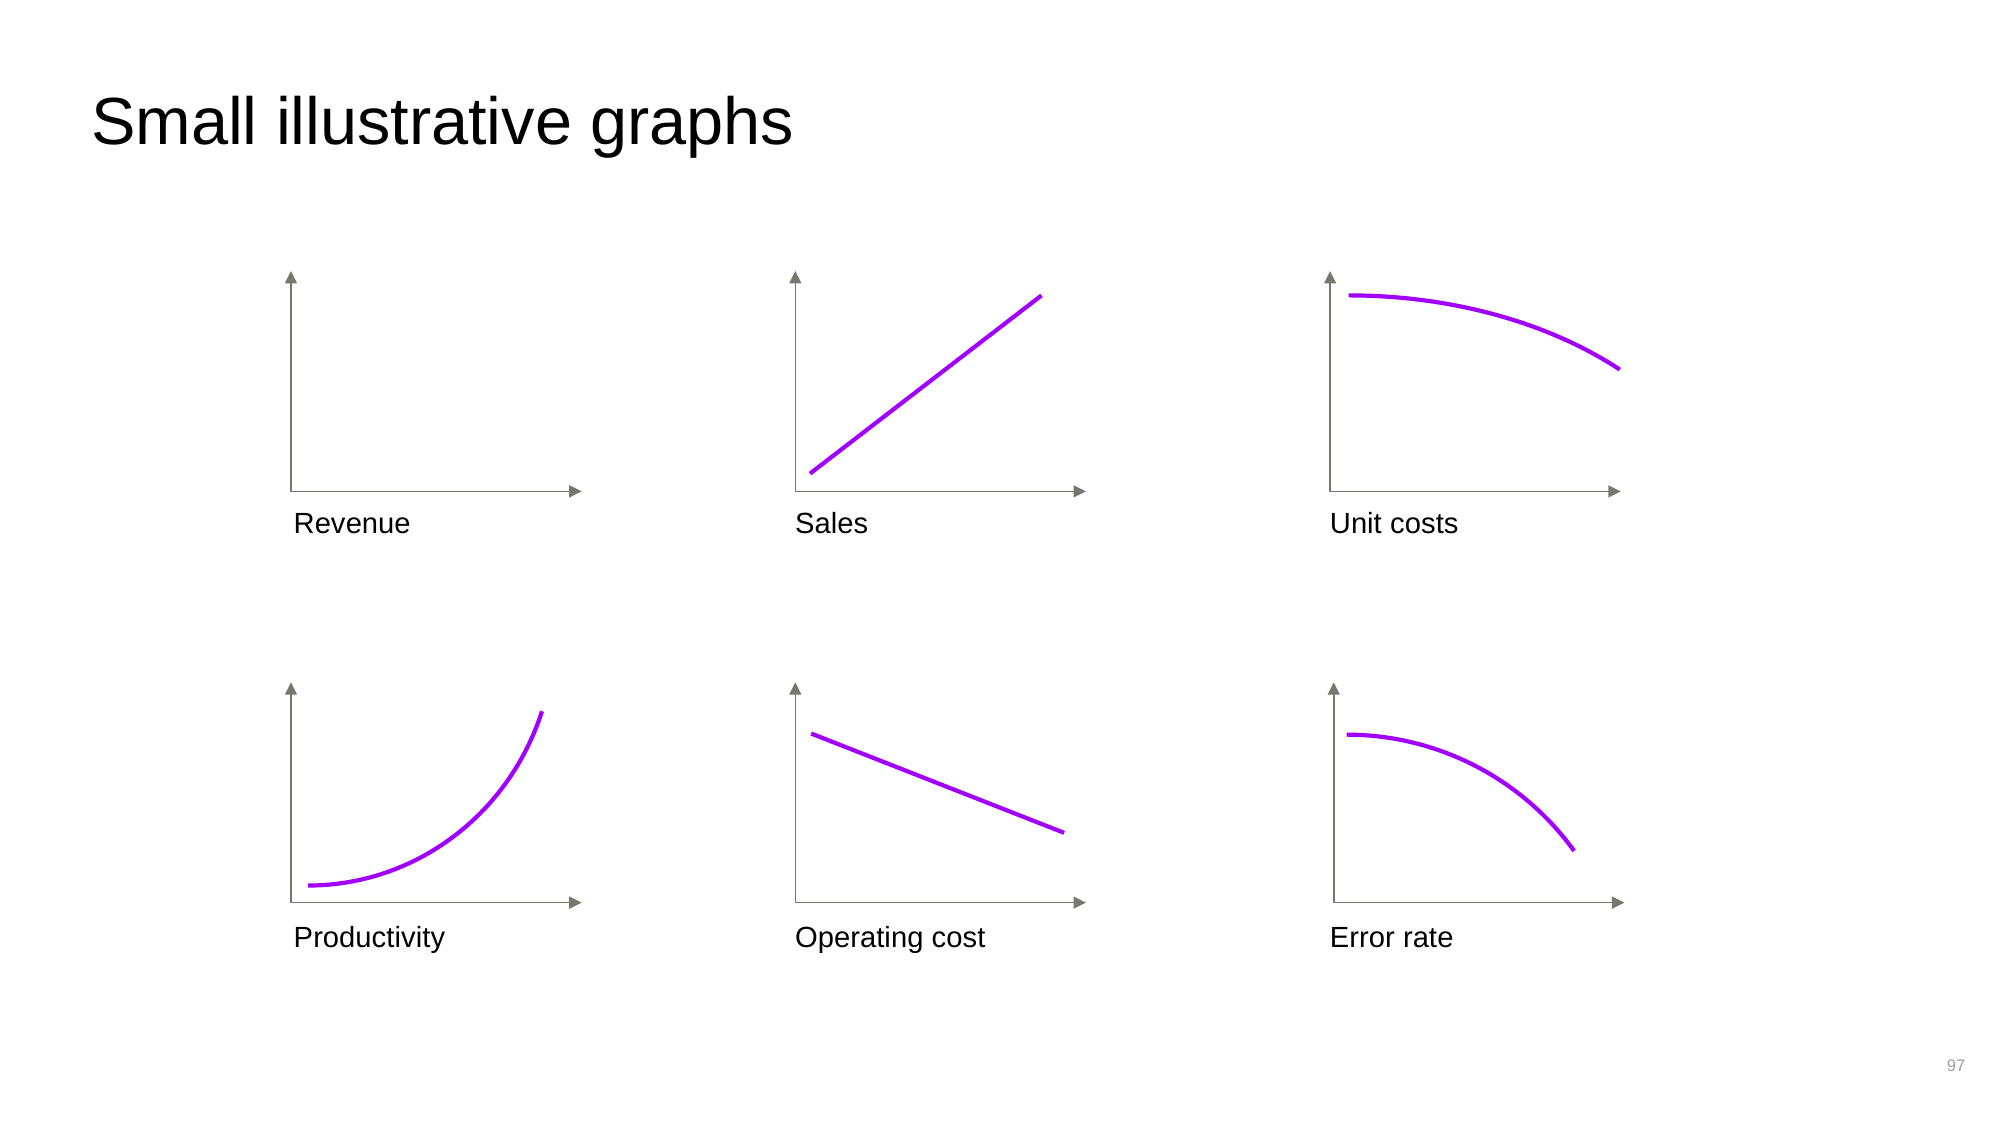

# Small illustrative graphs

Revenue

Sales

Unit costs

Productivity

Operating cost

Error rate